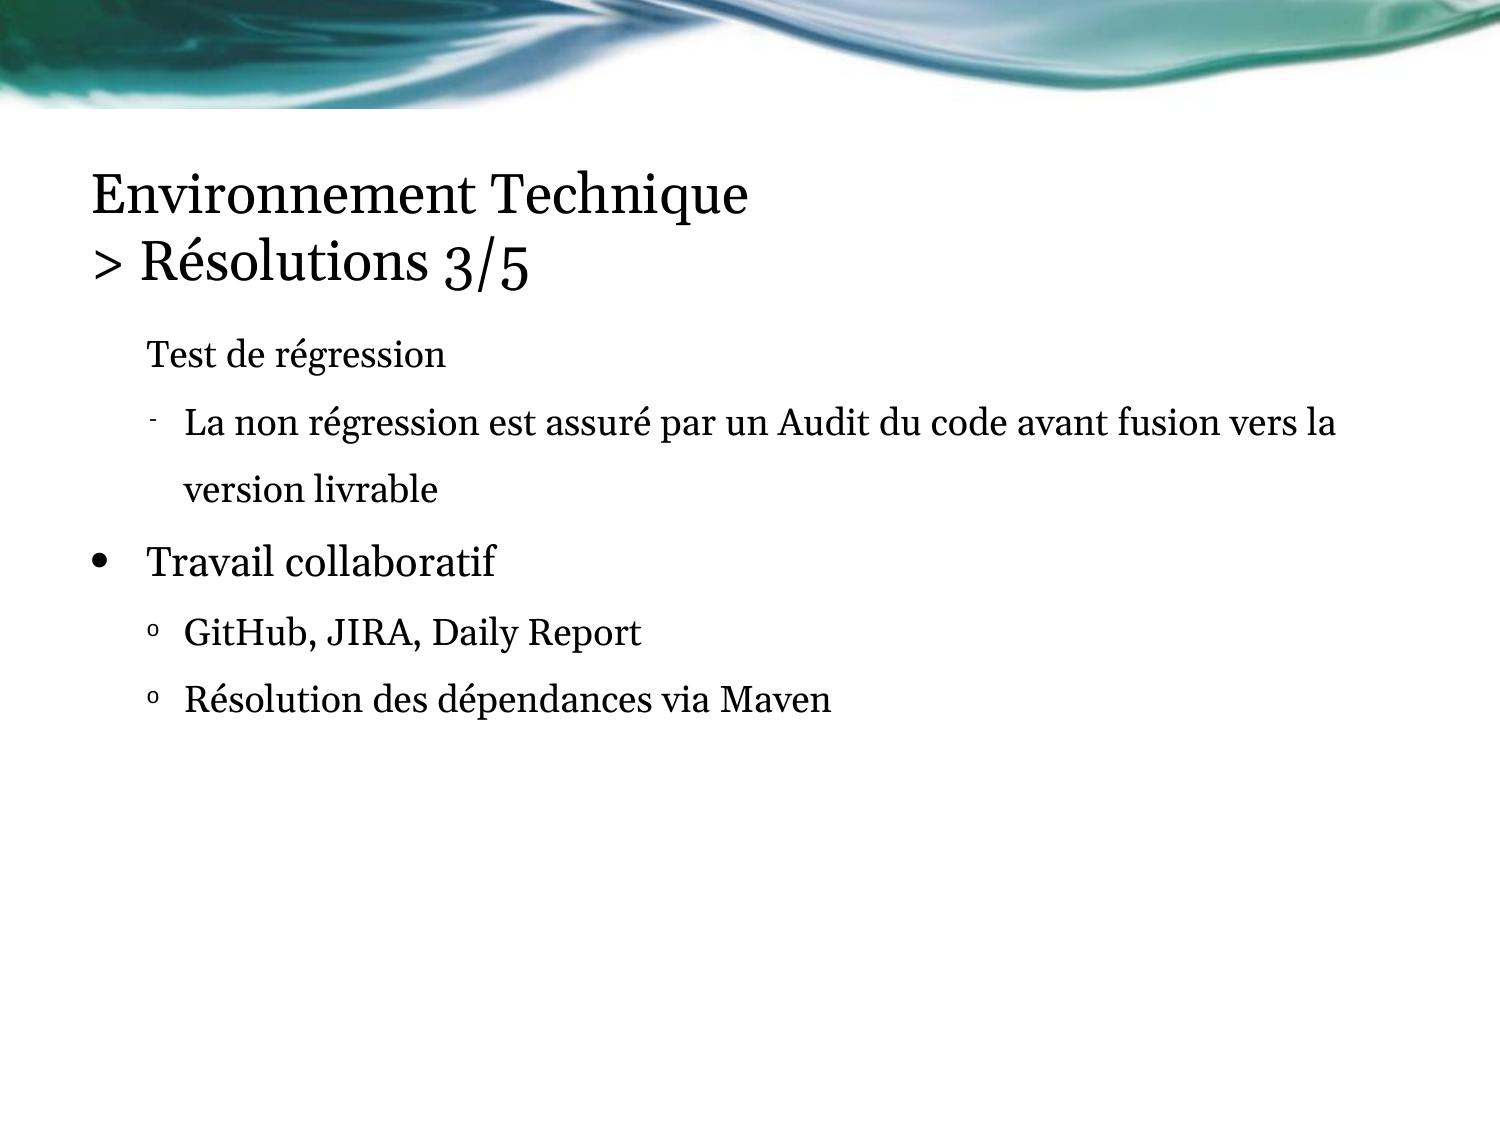

# Environnement Technique > Résolutions 3/5
Test de régression
La non régression est assuré par un Audit du code avant fusion vers la version livrable
Travail collaboratif
GitHub, JIRA, Daily Report
Résolution des dépendances via Maven